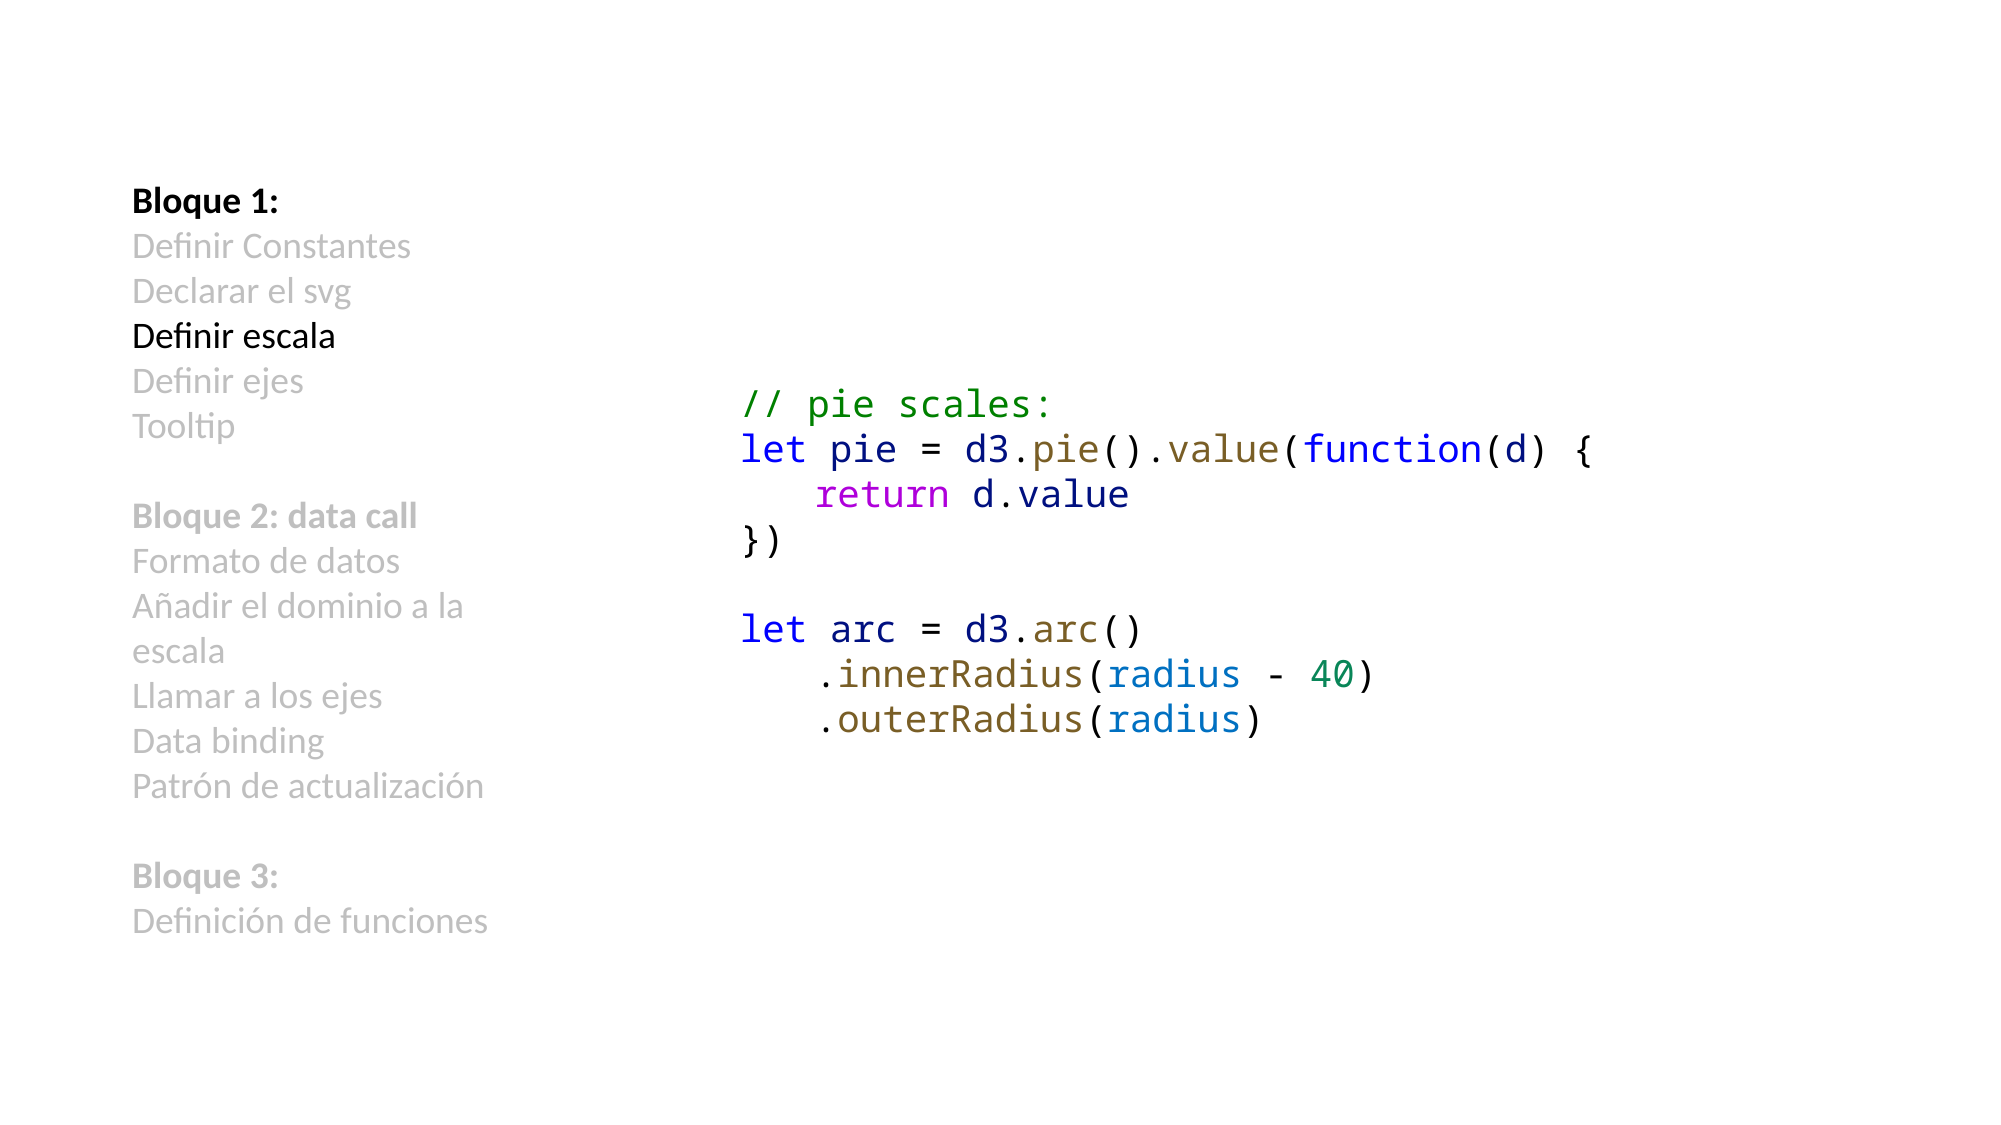

Bloque 1:
Definir Constantes
Declarar el svg
Definir escala
Definir ejes
Tooltip

Bloque 2: data call
Formato de datos
Añadir el dominio a la escala
Llamar a los ejes
Data binding
Patrón de actualización

Bloque 3:
Definición de funciones

// pie scales:
let pie = d3.pie().value(function(d) {
return d.value
})
let arc = d3.arc()
.innerRadius(radius - 40)
.outerRadius(radius)